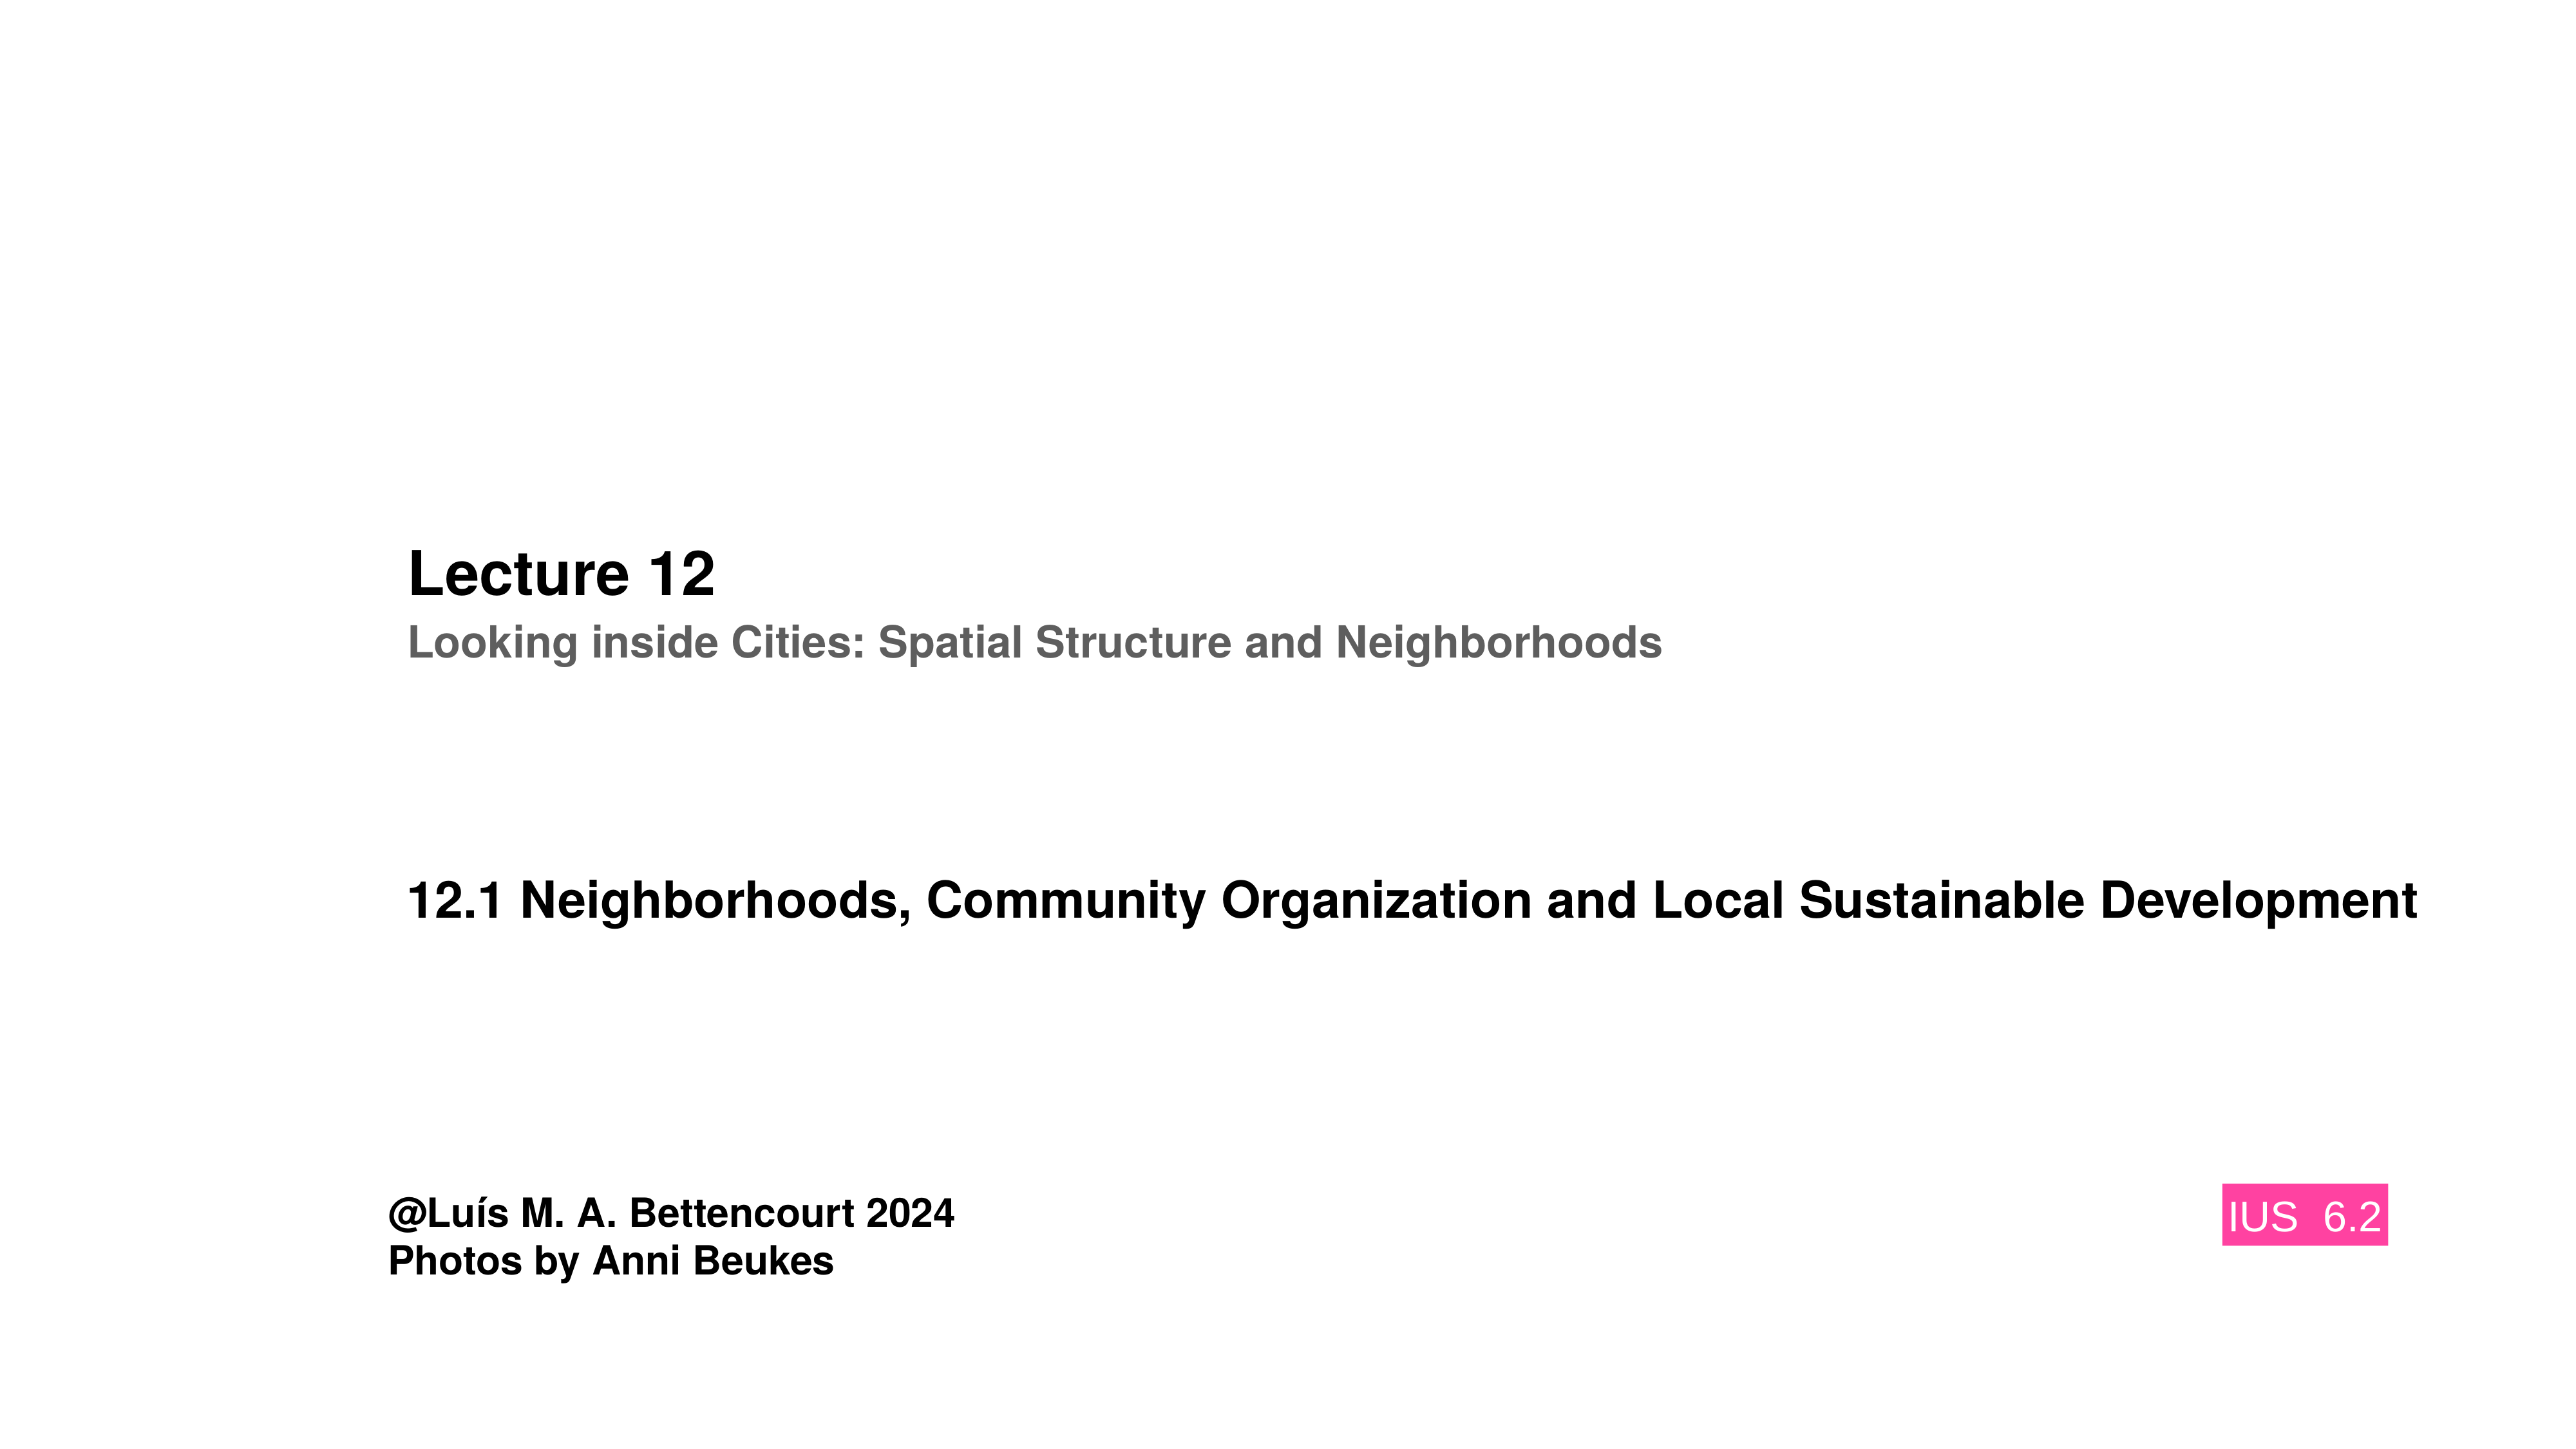

# Lecture 12
Looking inside Cities: Spatial Structure and Neighborhoods
12.1 Neighborhoods, Community Organization and Local Sustainable Development
@Luís M. A. Bettencourt 2024
Photos by Anni Beukes
IUS  6.2